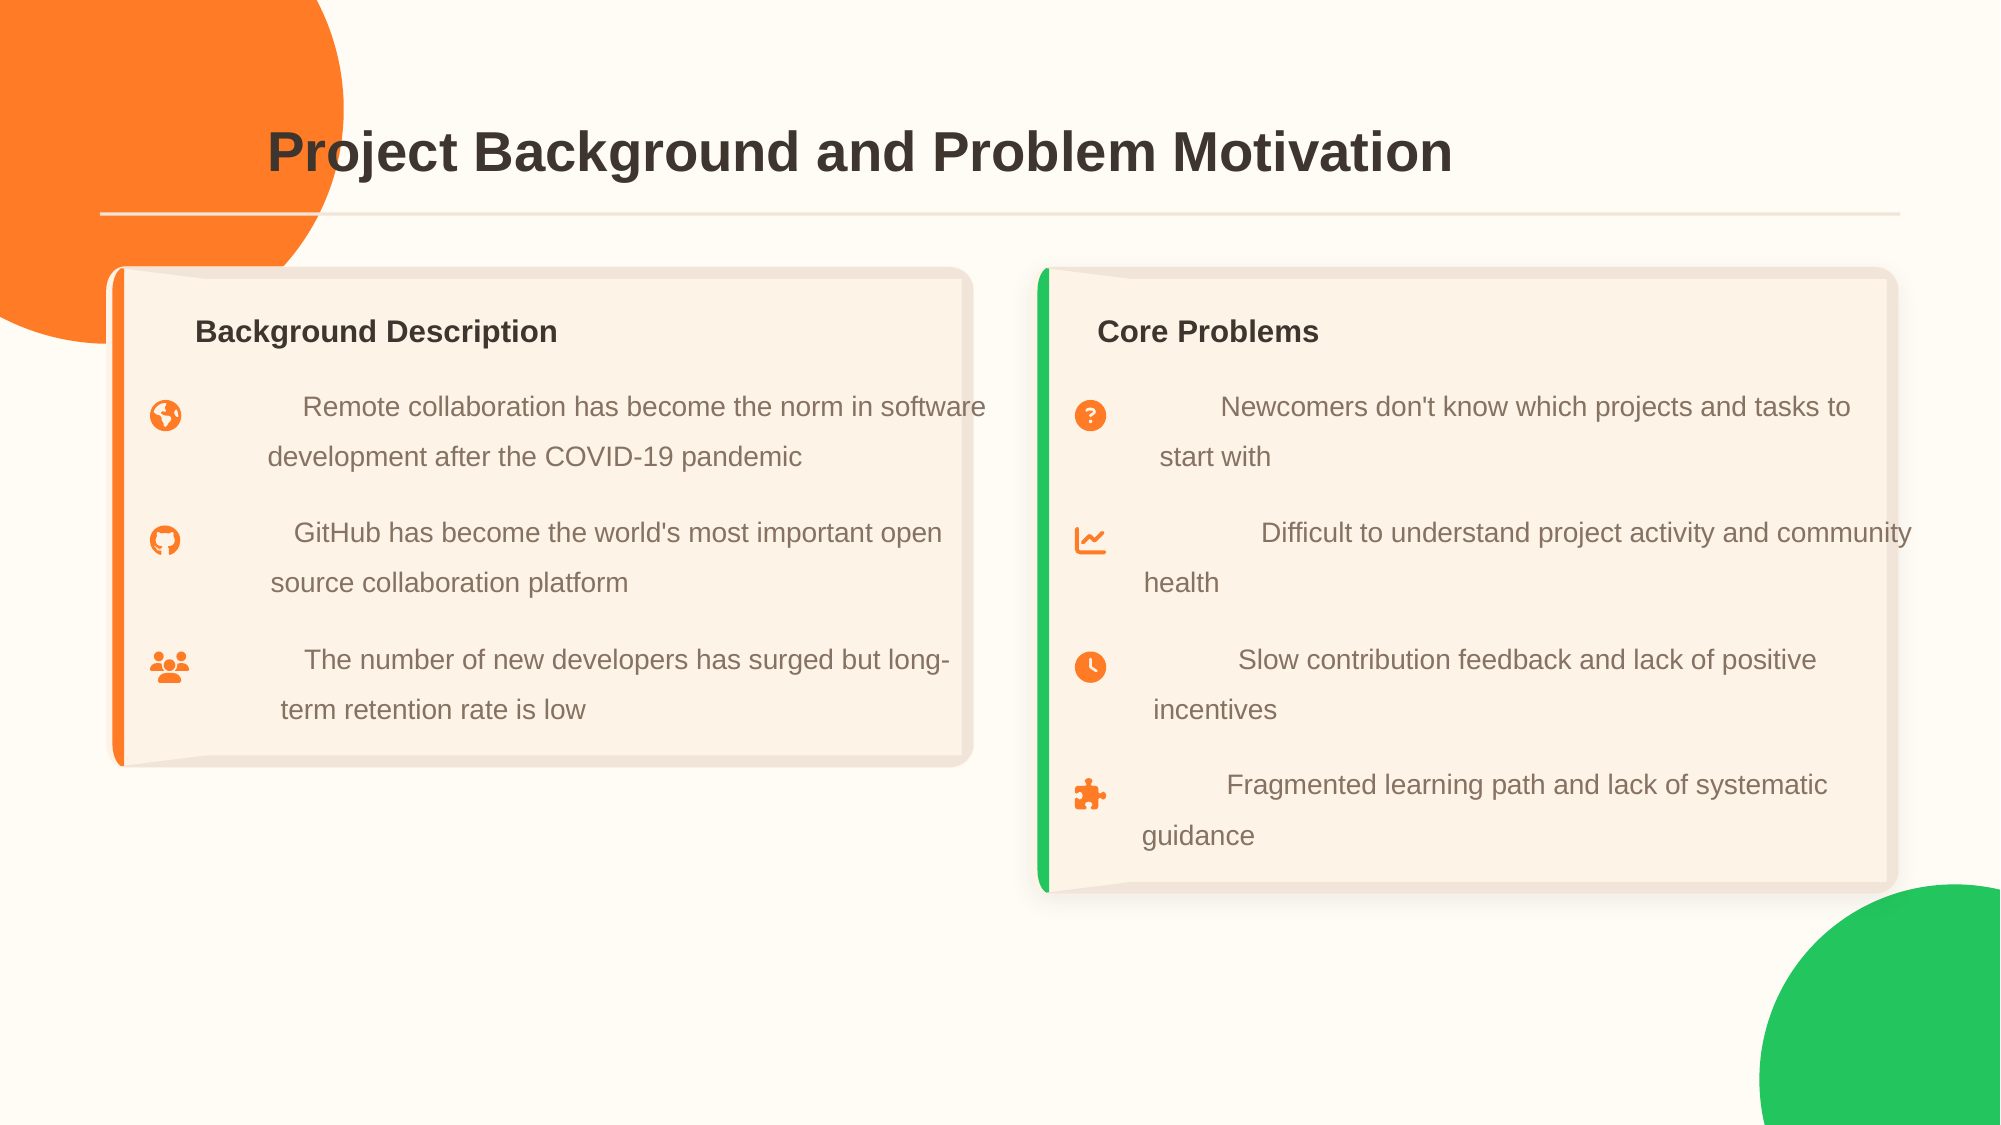

Project Background and Problem Motivation

Background Description
Core Problems
Remote collaboration has become the norm in software
Newcomers don't know which projects and tasks to

development after the COVID-19 pandemic
start with
GitHub has become the world's most important open
Difficult to understand project activity and community

source collaboration platform
health
The number of new developers has surged but long-
Slow contribution feedback and lack of positive

term retention rate is low
incentives

Fragmented learning path and lack of systematic

guidance